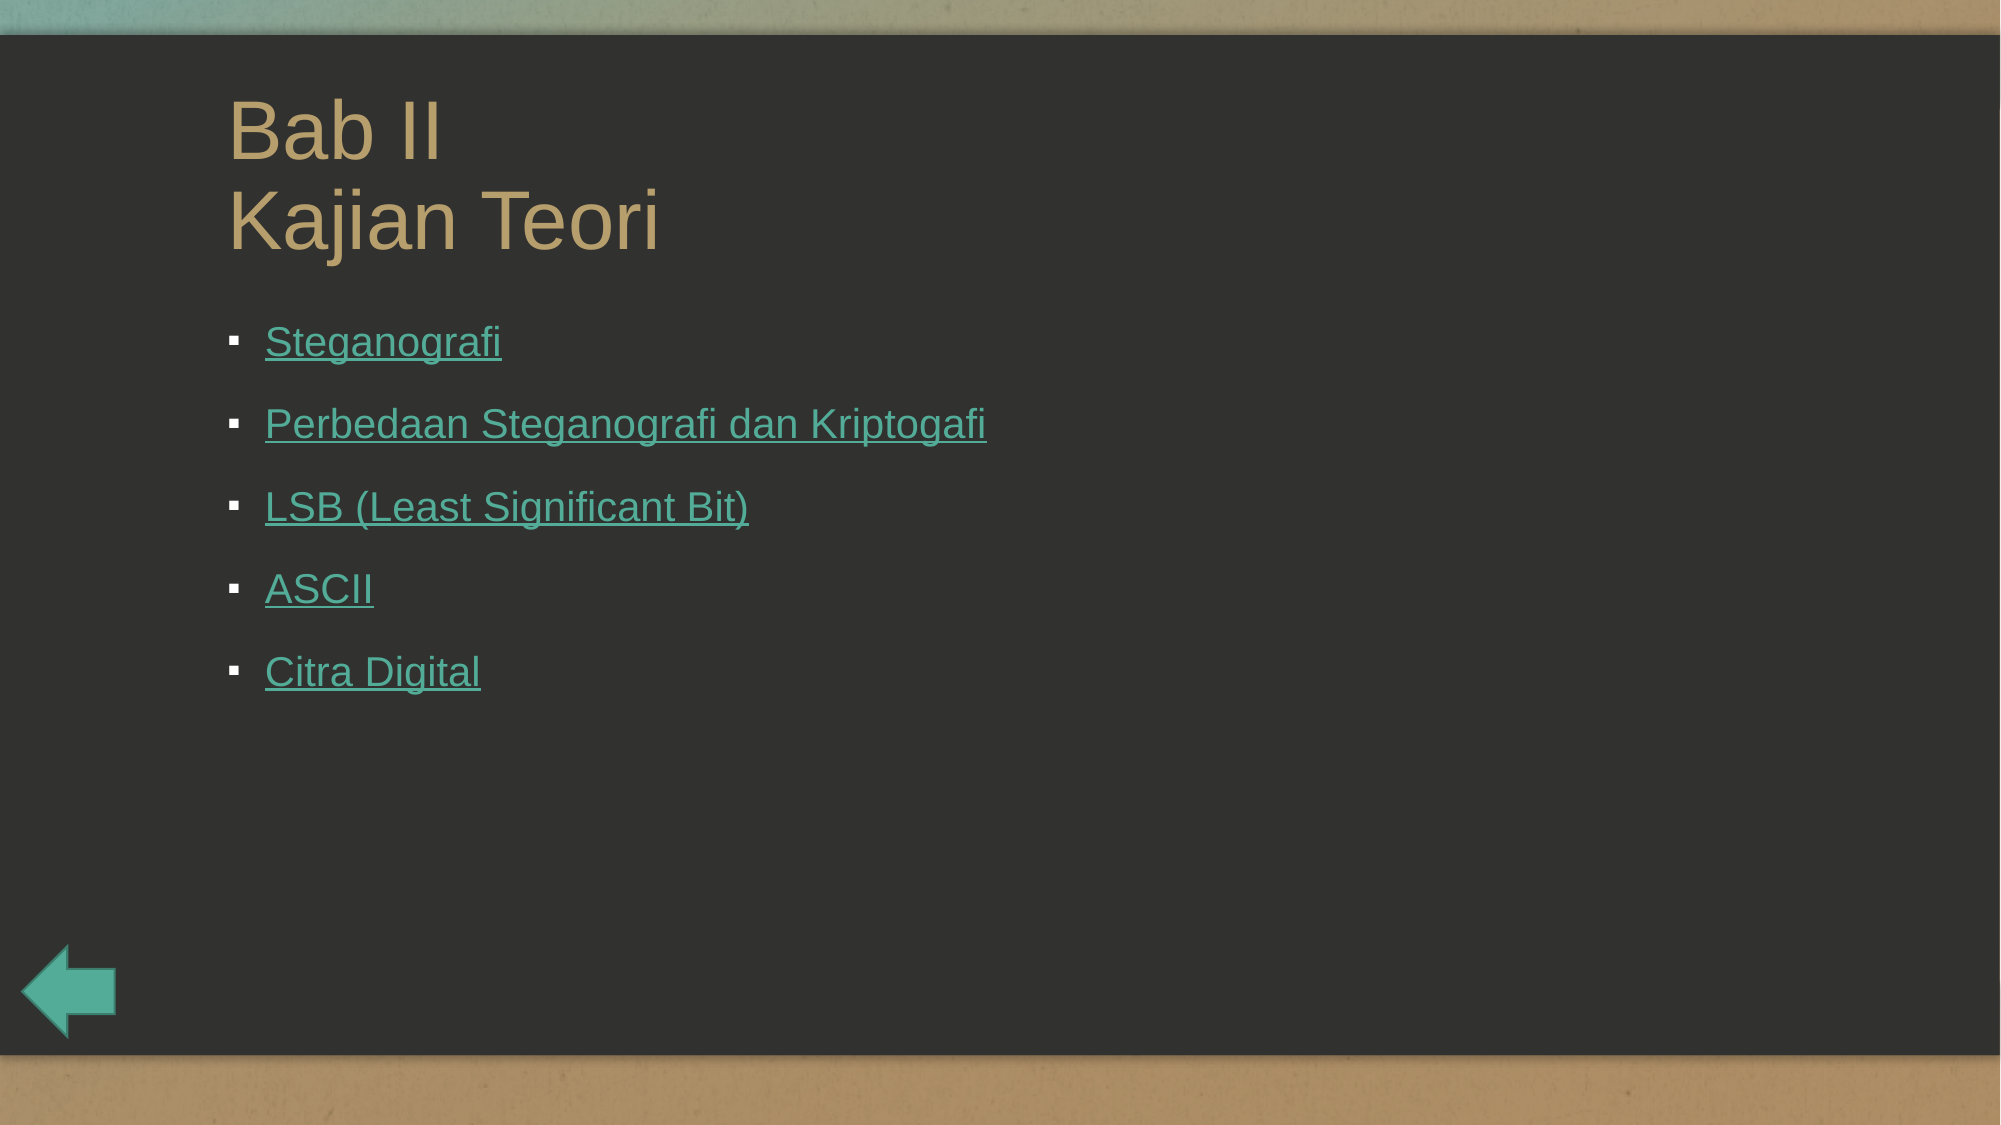

# Bab II Kajian Teori
Steganografi
Perbedaan Steganografi dan Kriptogafi
LSB (Least Significant Bit)
ASCII
Citra Digital